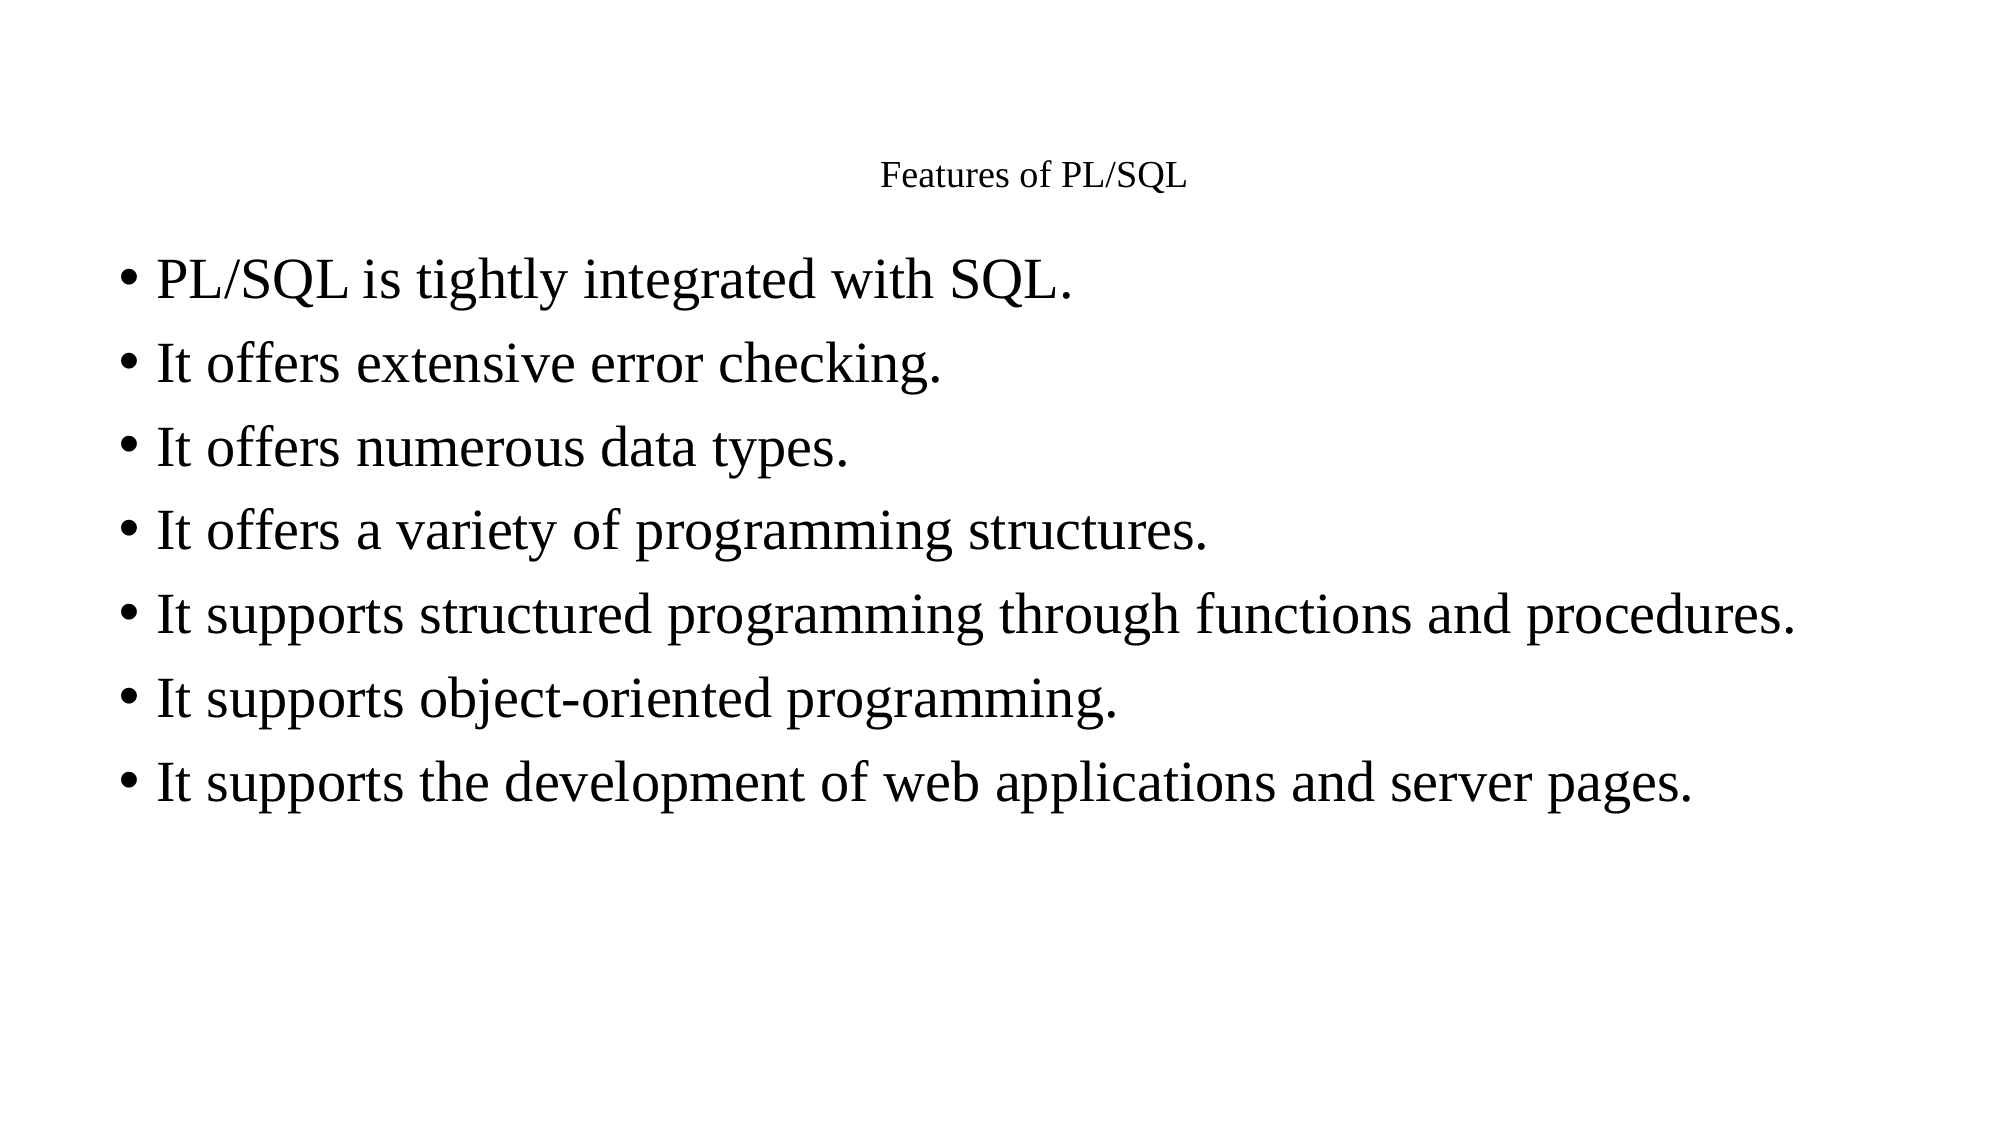

# Features of PL/SQL
PL/SQL is tightly integrated with SQL.
It offers extensive error checking.
It offers numerous data types.
It offers a variety of programming structures.
It supports structured programming through functions and procedures.
It supports object-oriented programming.
It supports the development of web applications and server pages.